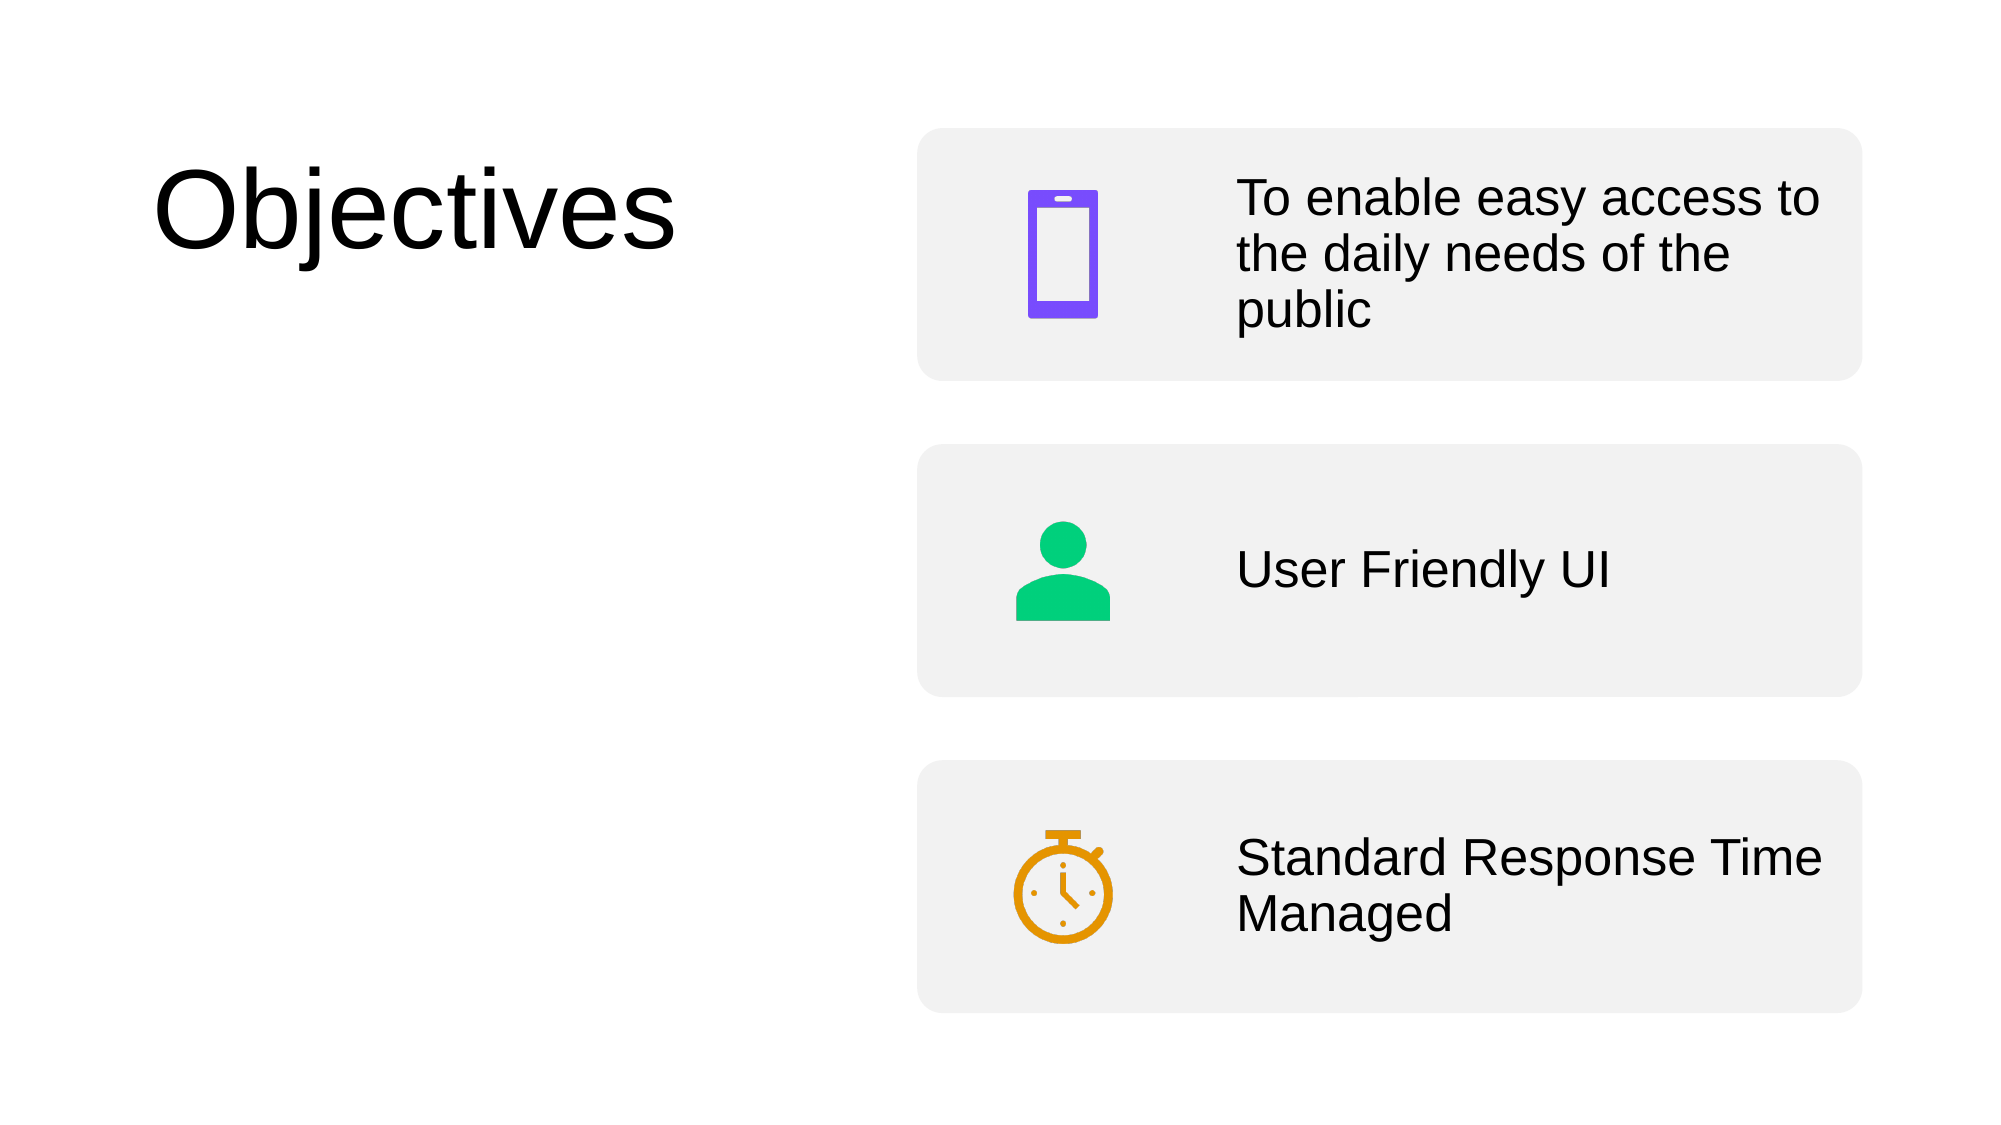

# Objectives
To enable easy access to the daily needs of the public
User Friendly UI
Standard Response Time Managed